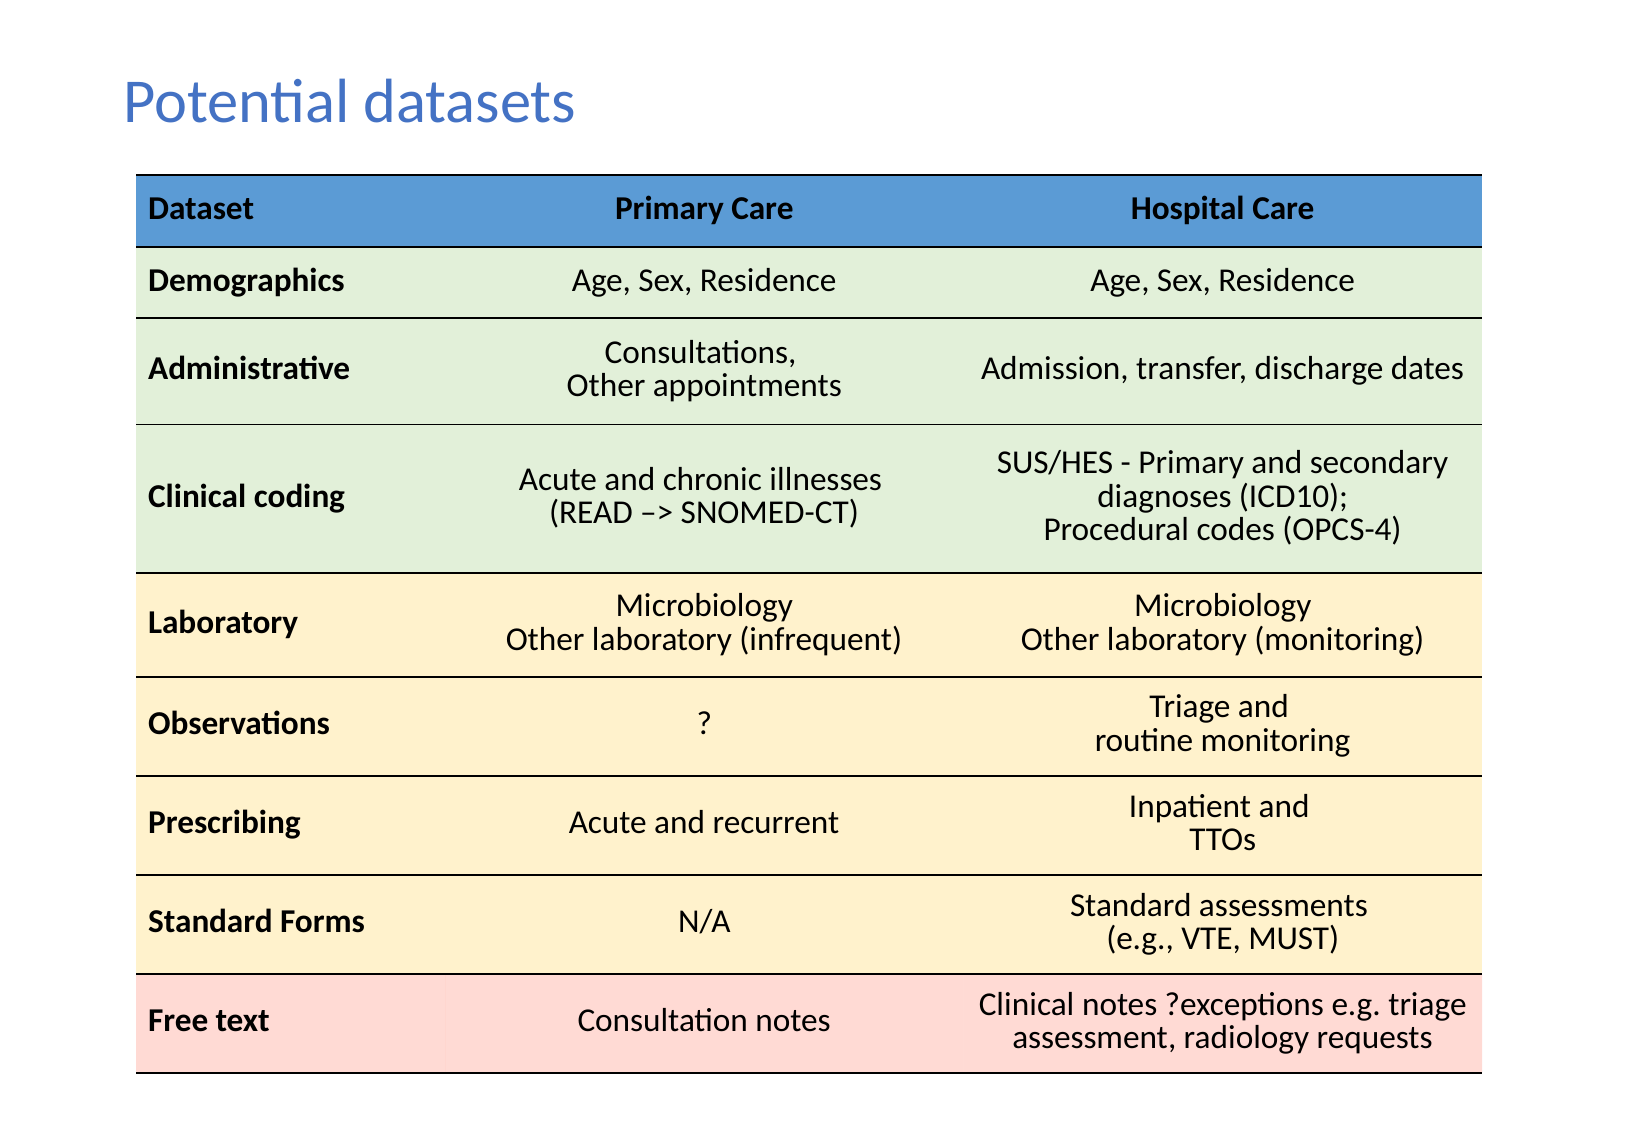

# Potential datasets
| Dataset | Primary Care | Hospital Care |
| --- | --- | --- |
| Demographics | Age, Sex, Residence | Age, Sex, Residence |
| Administrative | Consultations, Other appointments | Admission, transfer, discharge dates |
| Clinical coding | Acute and chronic illnesses (READ –> SNOMED-CT) | SUS/HES - Primary and secondary diagnoses (ICD10); Procedural codes (OPCS-4) |
| Laboratory | Microbiology Other laboratory (infrequent) | Microbiology Other laboratory (monitoring) |
| Observations | ? | Triage and routine monitoring |
| Prescribing | Acute and recurrent | Inpatient and TTOs |
| Standard Forms | N/A | Standard assessments (e.g., VTE, MUST) |
| Free text | Consultation notes | Clinical notes ?exceptions e.g. triage assessment, radiology requests |